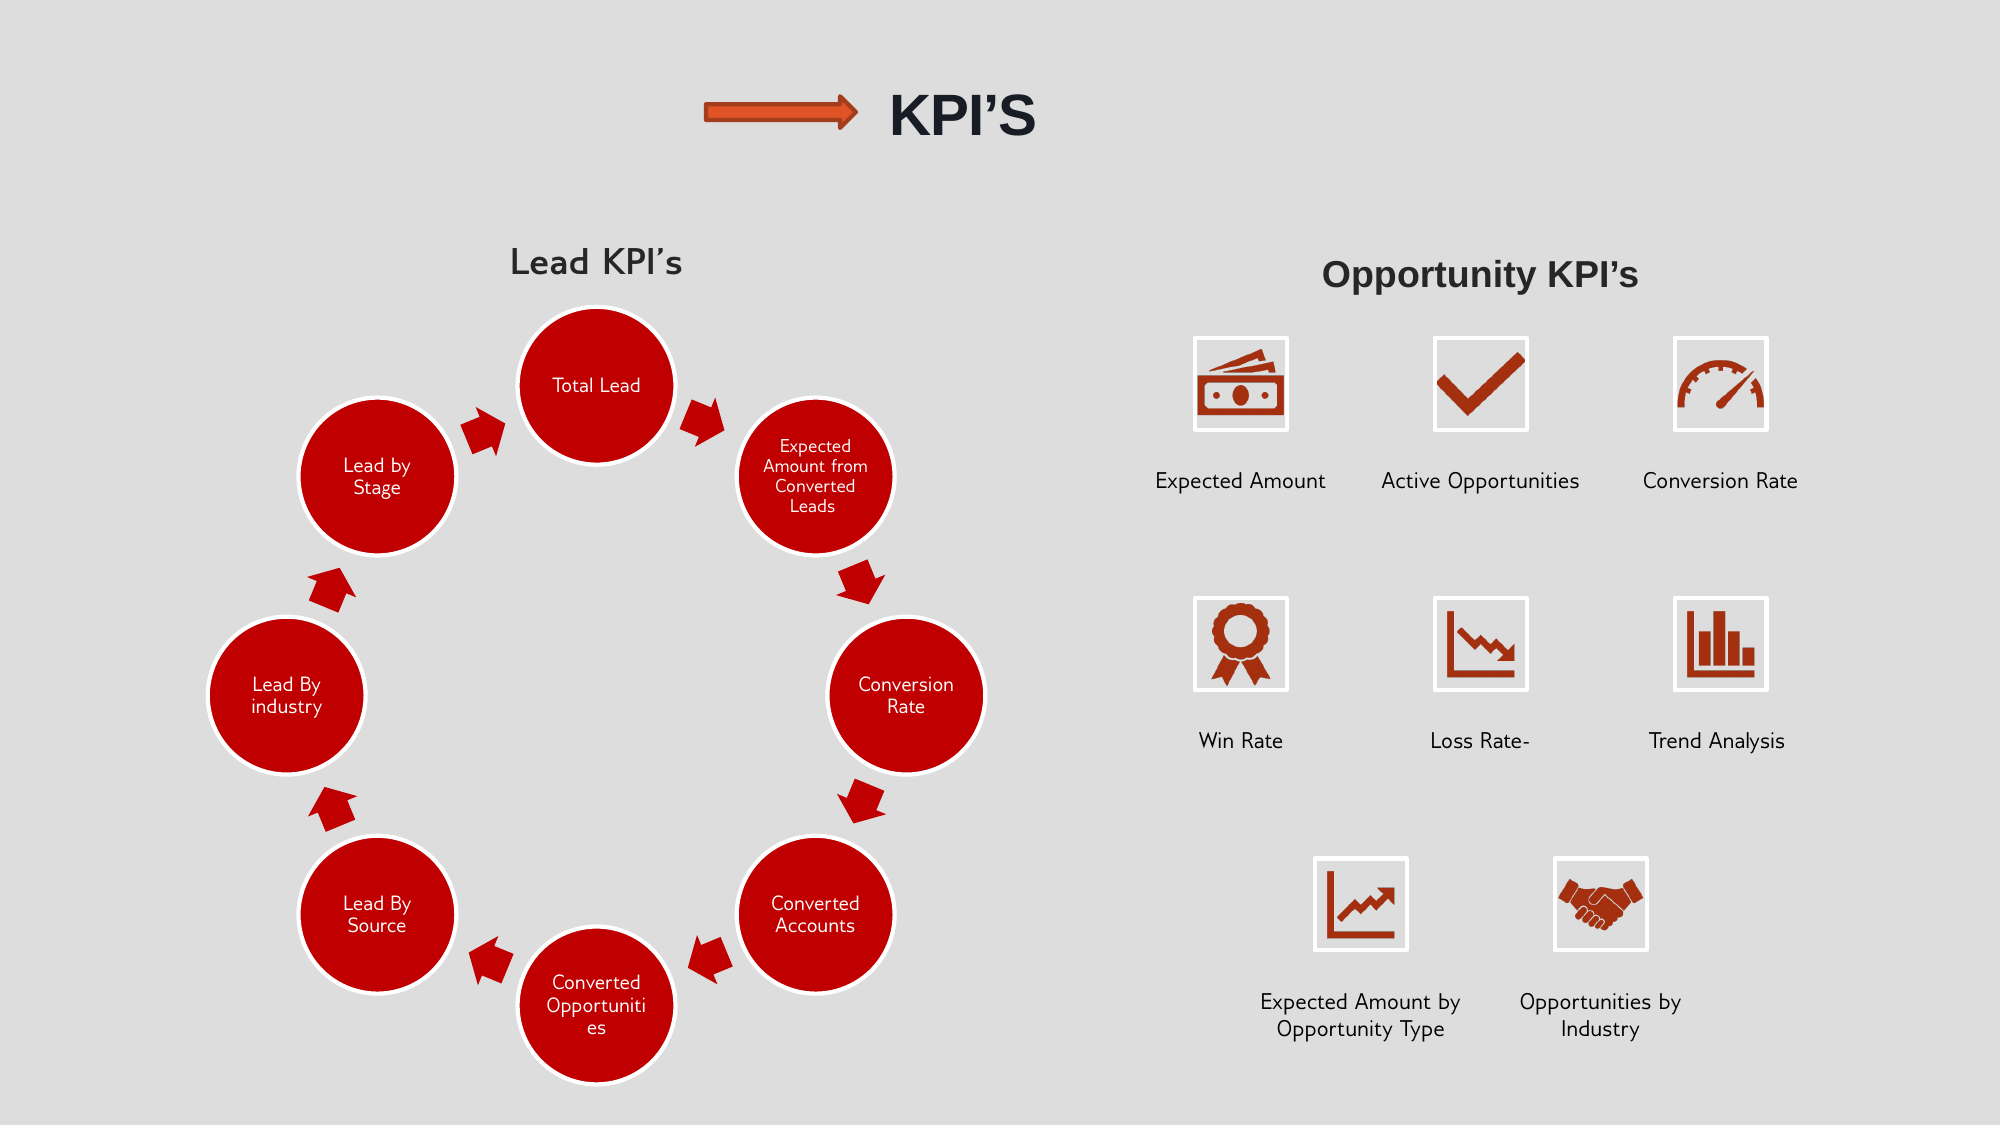

KPI’s

Lead KPI’s
Opportunity KPI’s
Expected Amount
Active Opportunities
Conversion Rate
Win Rate
Loss Rate-
Trend Analysis
Expected Amount by Opportunity Type
Opportunities by Industry
Total Lead

Expected Amount from Converted Leads

Conversion Rate

Converted Accounts

Converted Opportunities

Lead By Source

Lead By industry

Lead by Stage